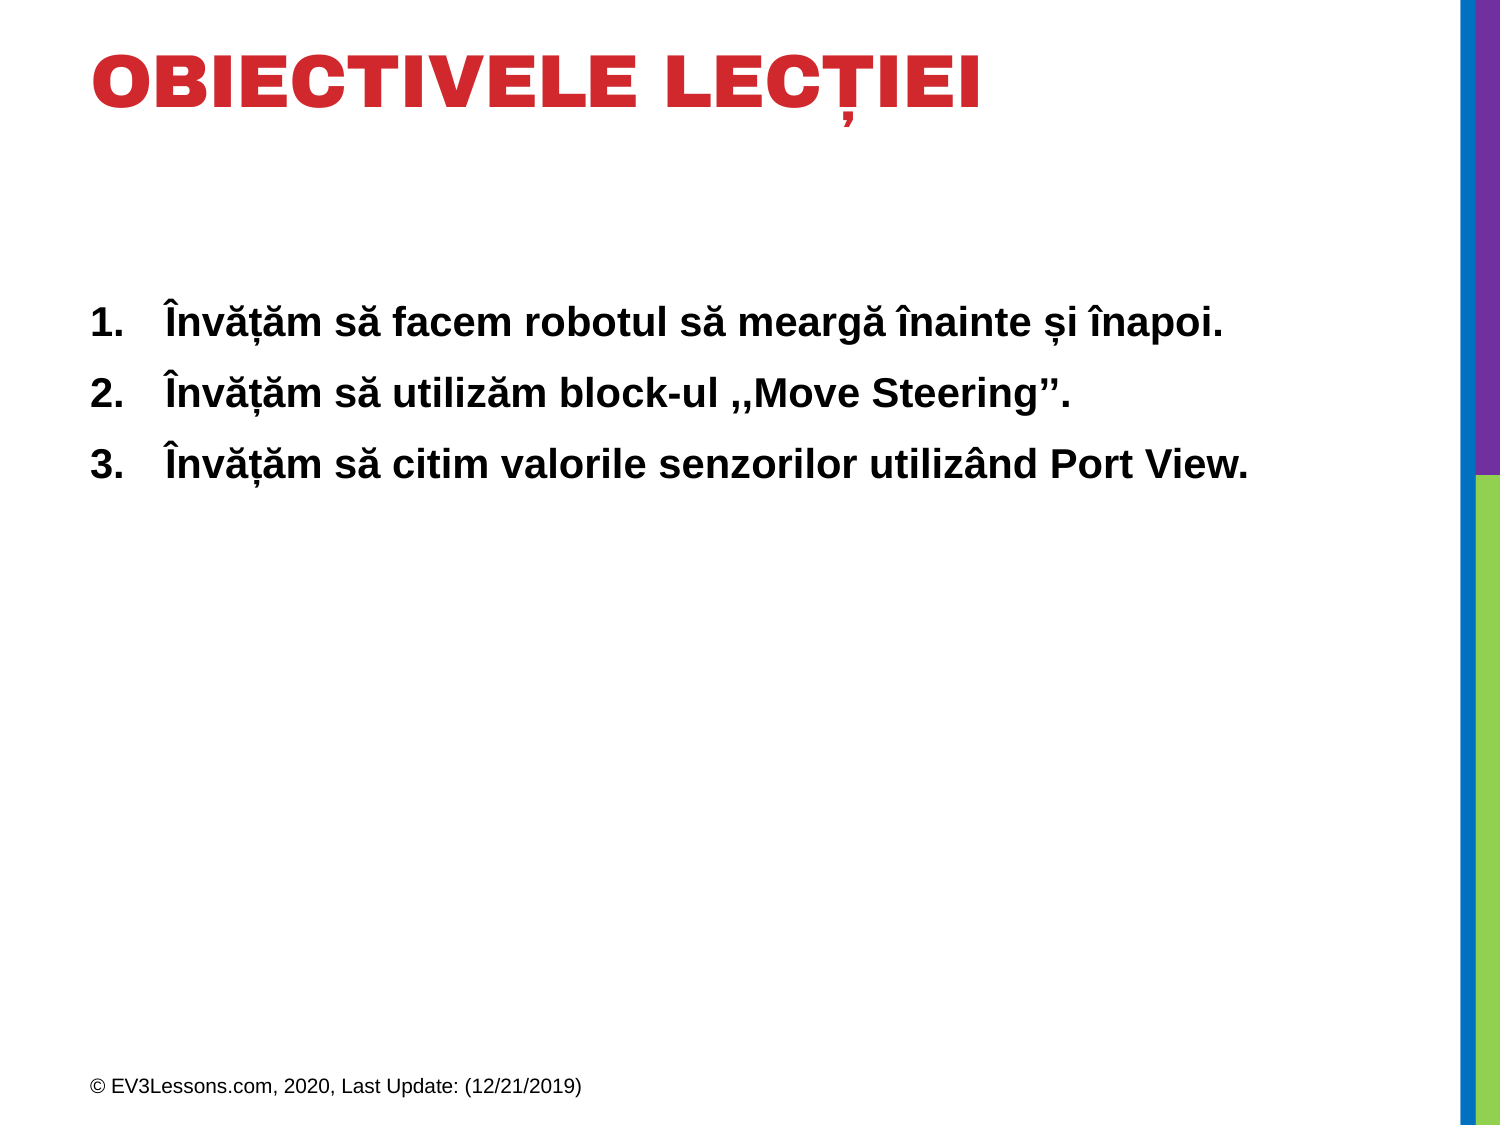

# Obiectivele lecției
Învățăm să facem robotul să meargă înainte și înapoi.
Învățăm să utilizăm block-ul ,,Move Steering’’.
Învățăm să citim valorile senzorilor utilizând Port View.
© EV3Lessons.com, 2020, Last Update: (12/21/2019)